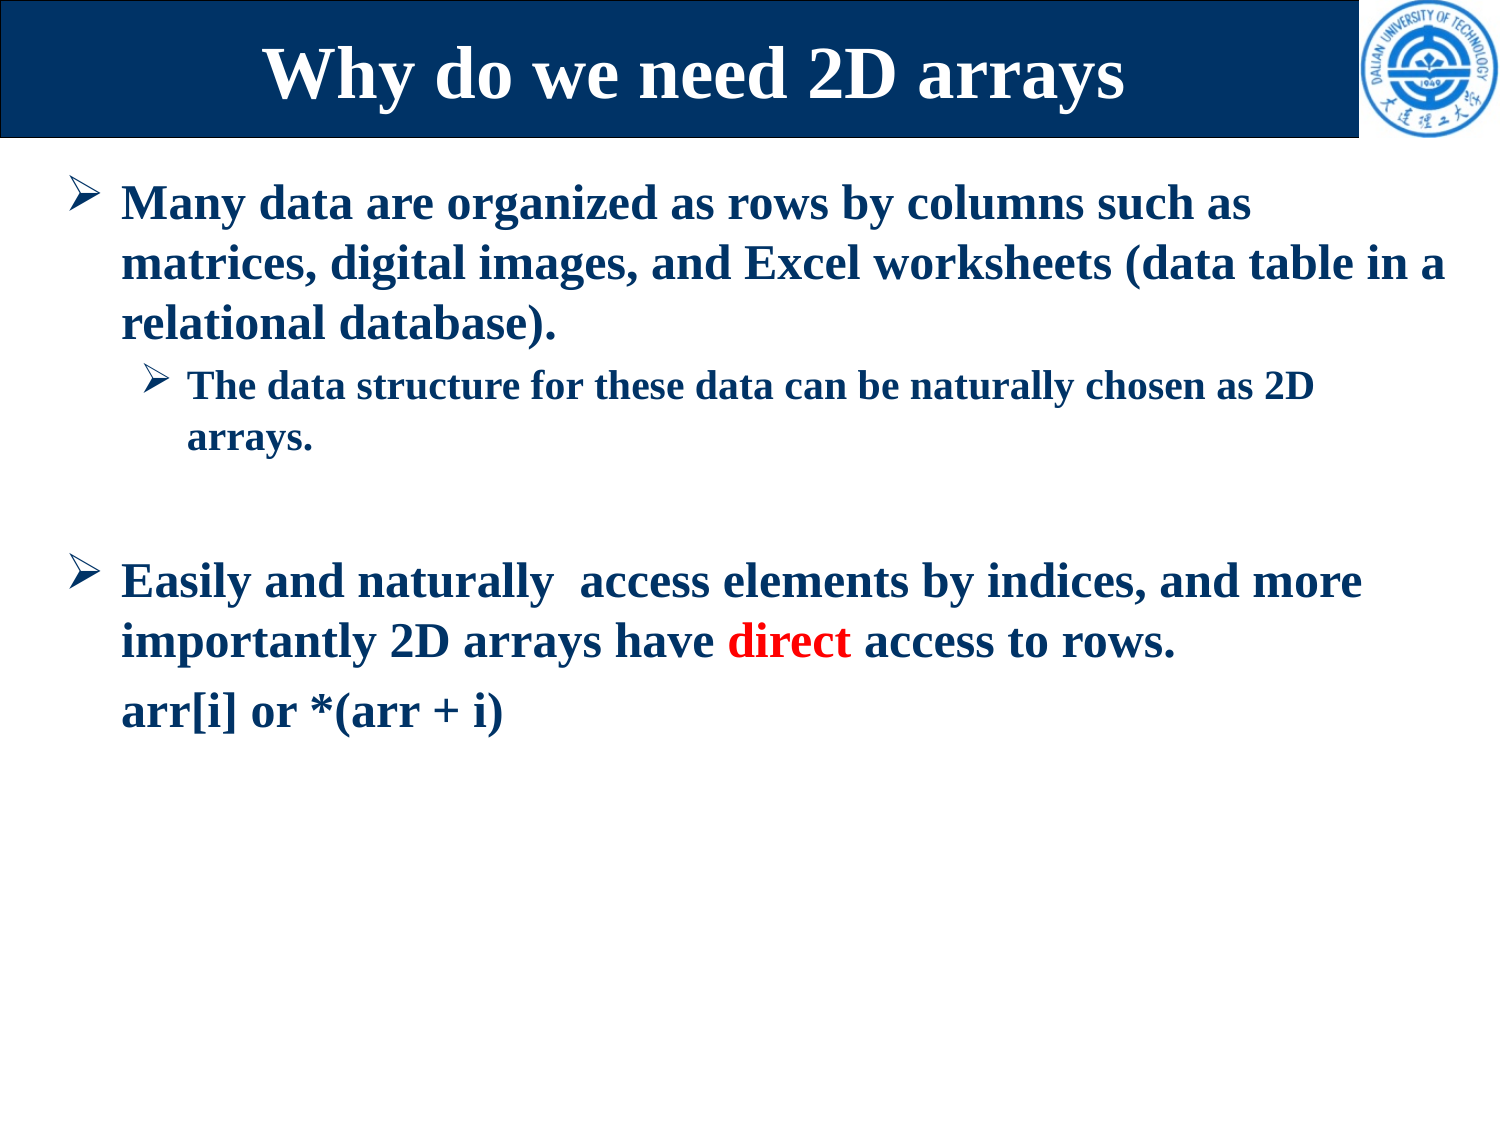

# Why do we need 2D arrays
Many data are organized as rows by columns such as matrices, digital images, and Excel worksheets (data table in a relational database).
The data structure for these data can be naturally chosen as 2D arrays.

Easily and naturally  access elements by indices, and more importantly 2D arrays have direct access to rows.
	arr[i] or *(arr + i)